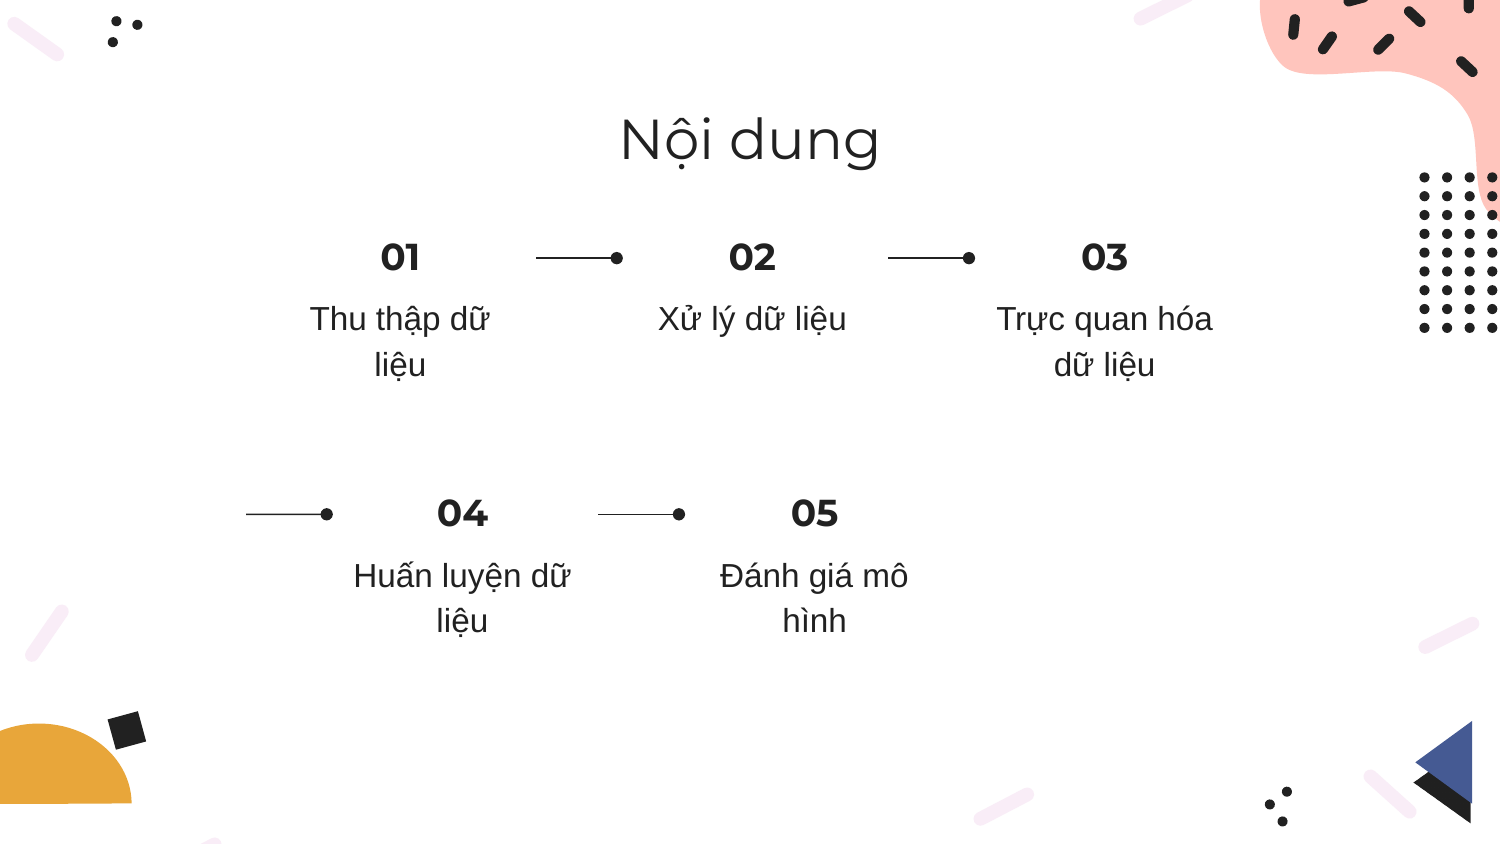

# Nội dung
03
01
02
Trực quan hóa dữ liệu
Thu thập dữ liệu
Xử lý dữ liệu
05
04
Đánh giá mô hình
Huấn luyện dữ liệu